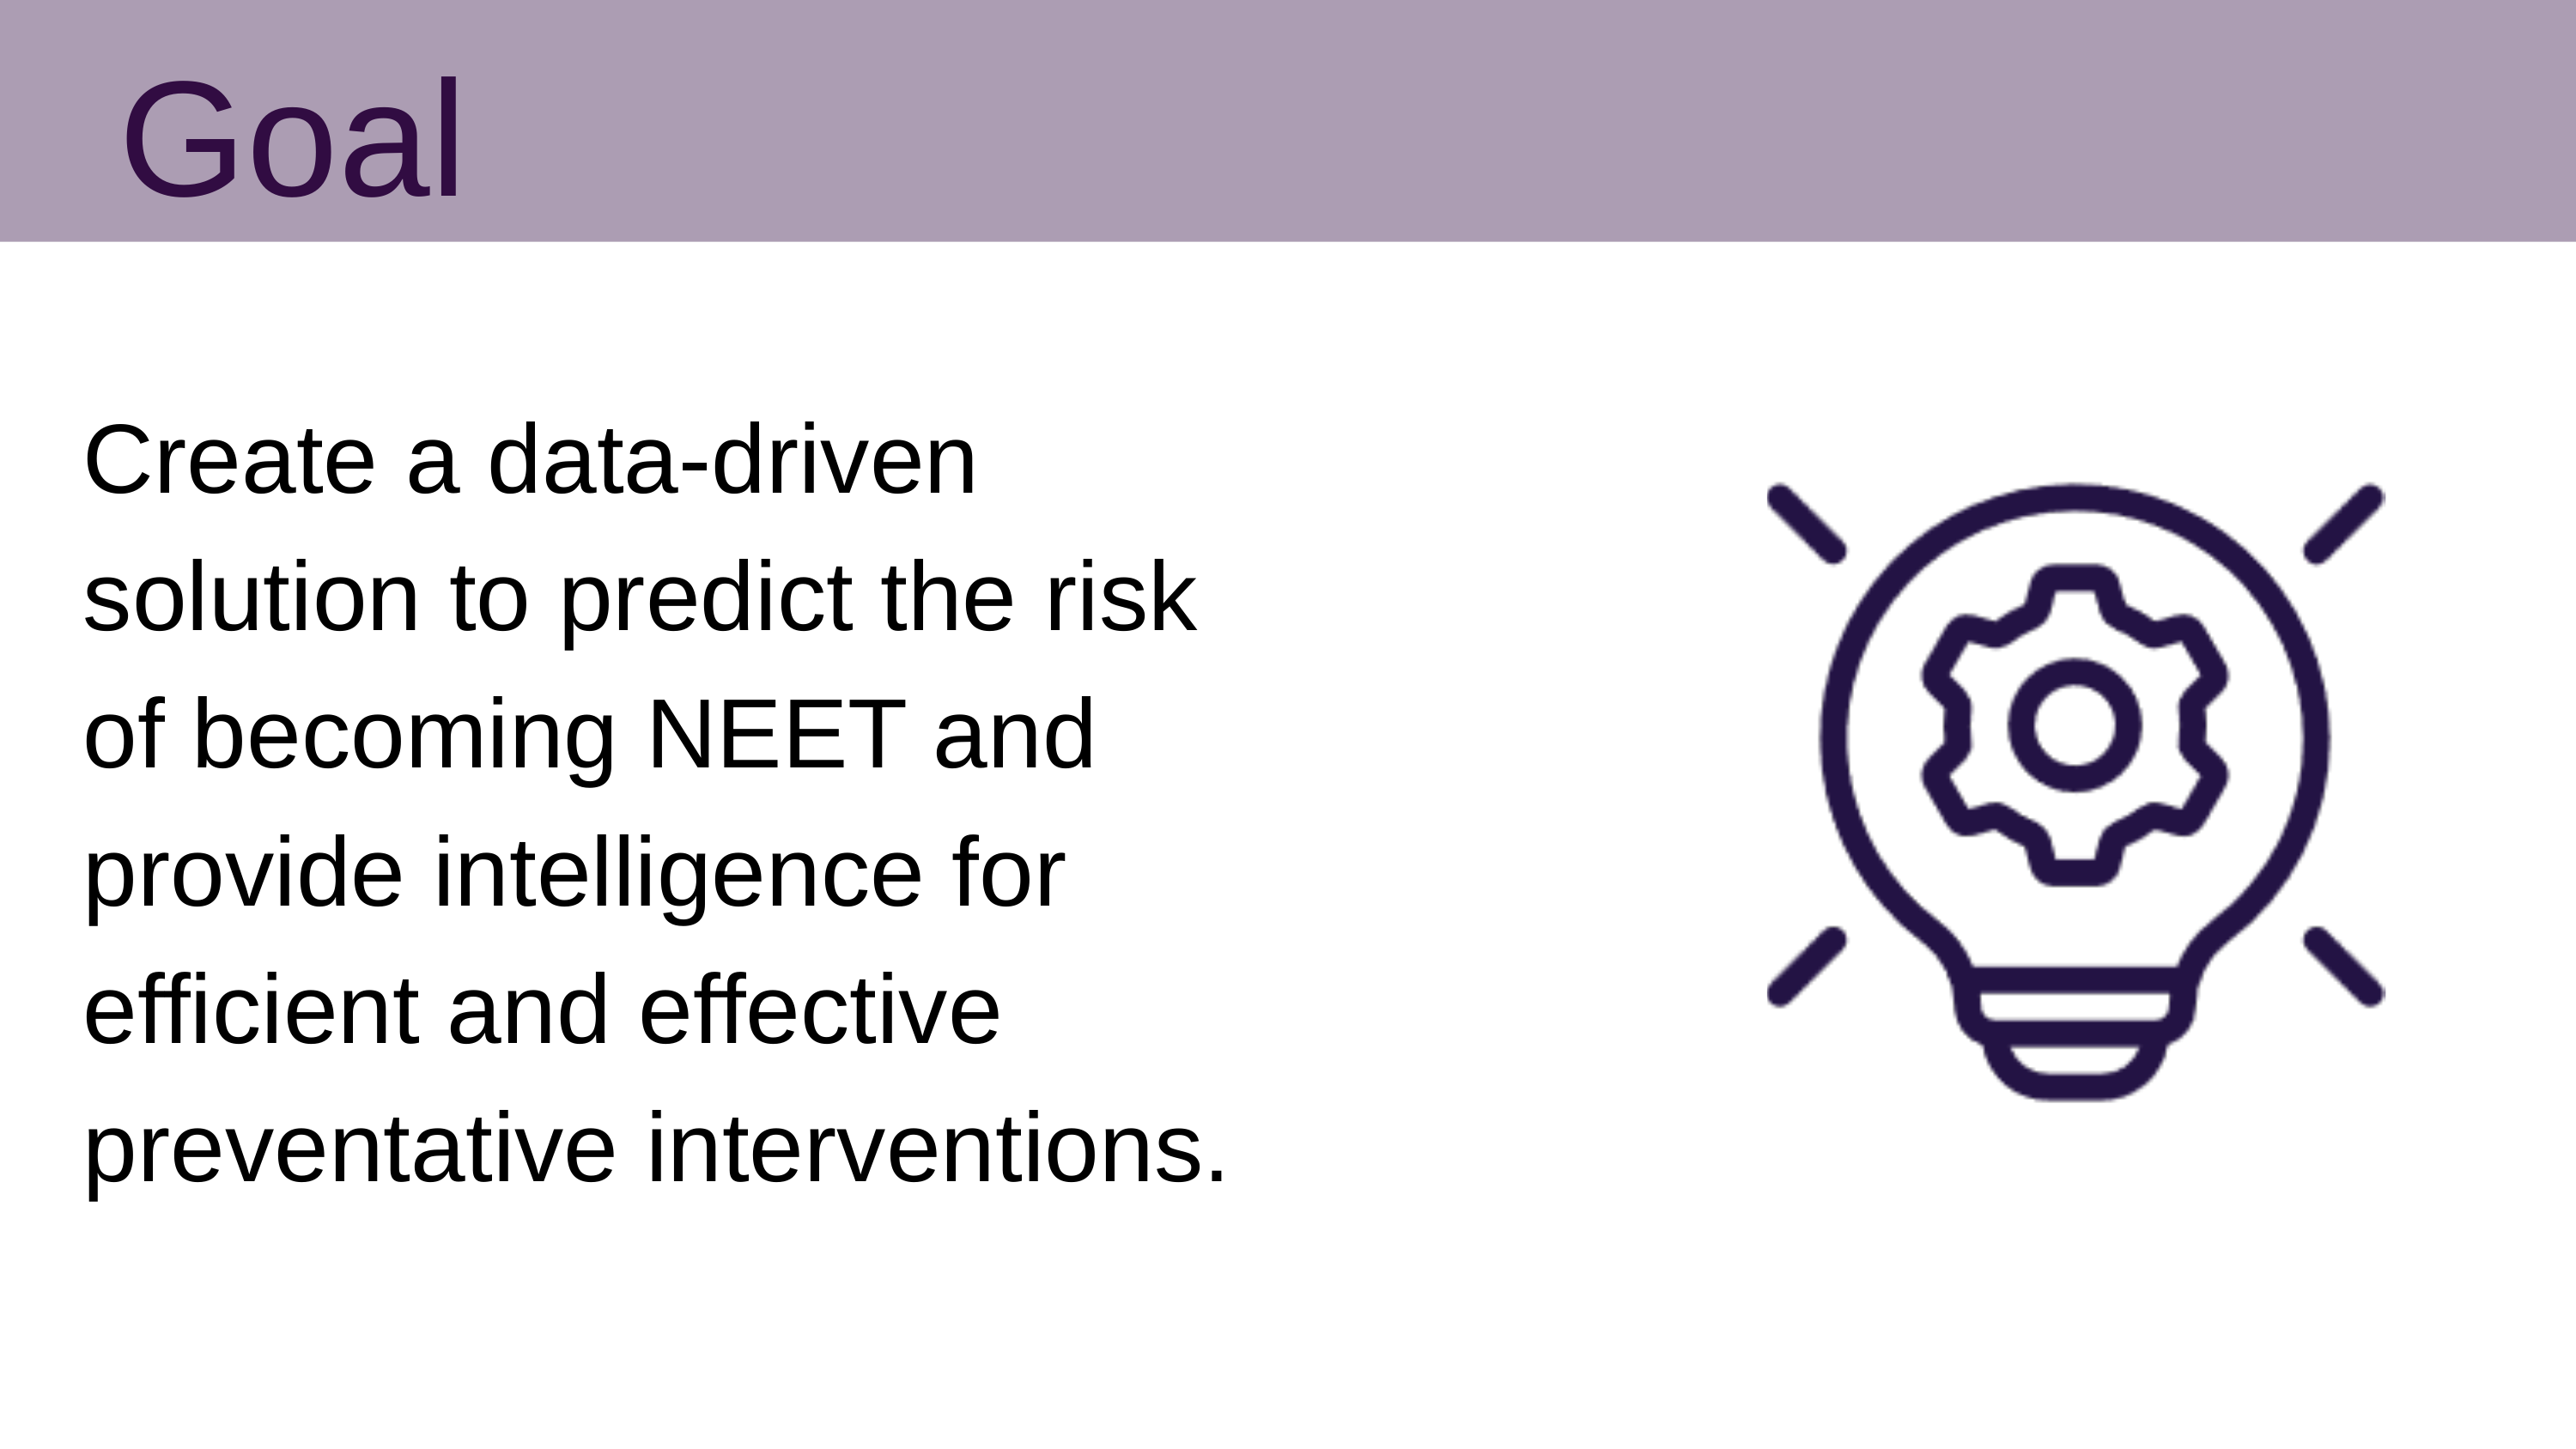

Goal
Create a data-driven solution to predict the risk of becoming NEET and provide intelligence for efficient and effective preventative interventions.